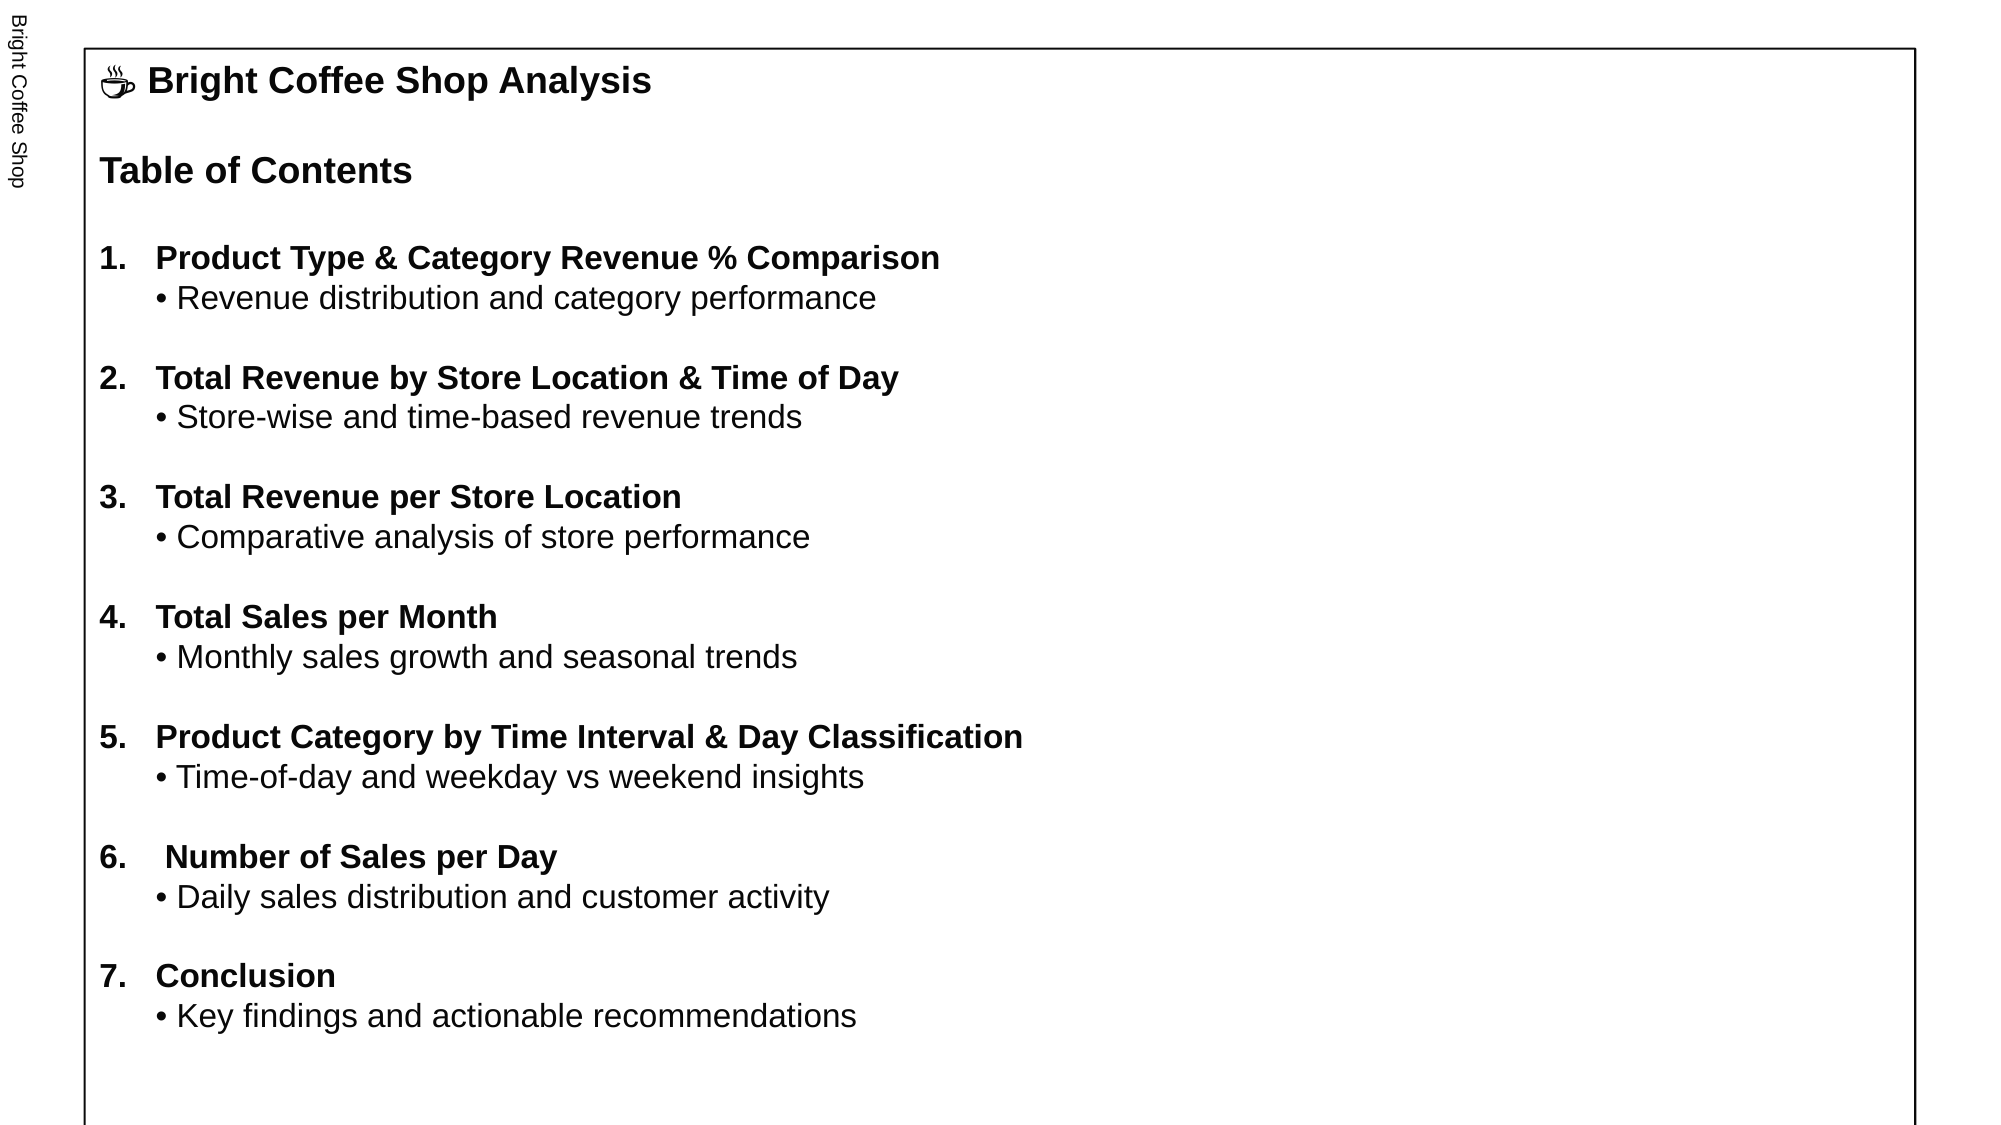

☕ Bright Coffee Shop Analysis

Table of Contents

Product Type & Category Revenue % Comparison
• Revenue distribution and category performance

Total Revenue by Store Location & Time of Day
• Store-wise and time-based revenue trends

Total Revenue per Store Location
• Comparative analysis of store performance

Total Sales per Month
• Monthly sales growth and seasonal trends

Product Category by Time Interval & Day Classification
• Time-of-day and weekday vs weekend insights

 Number of Sales per Day
• Daily sales distribution and customer activity

Conclusion
• Key findings and actionable recommendations

Bright Coffee Shop